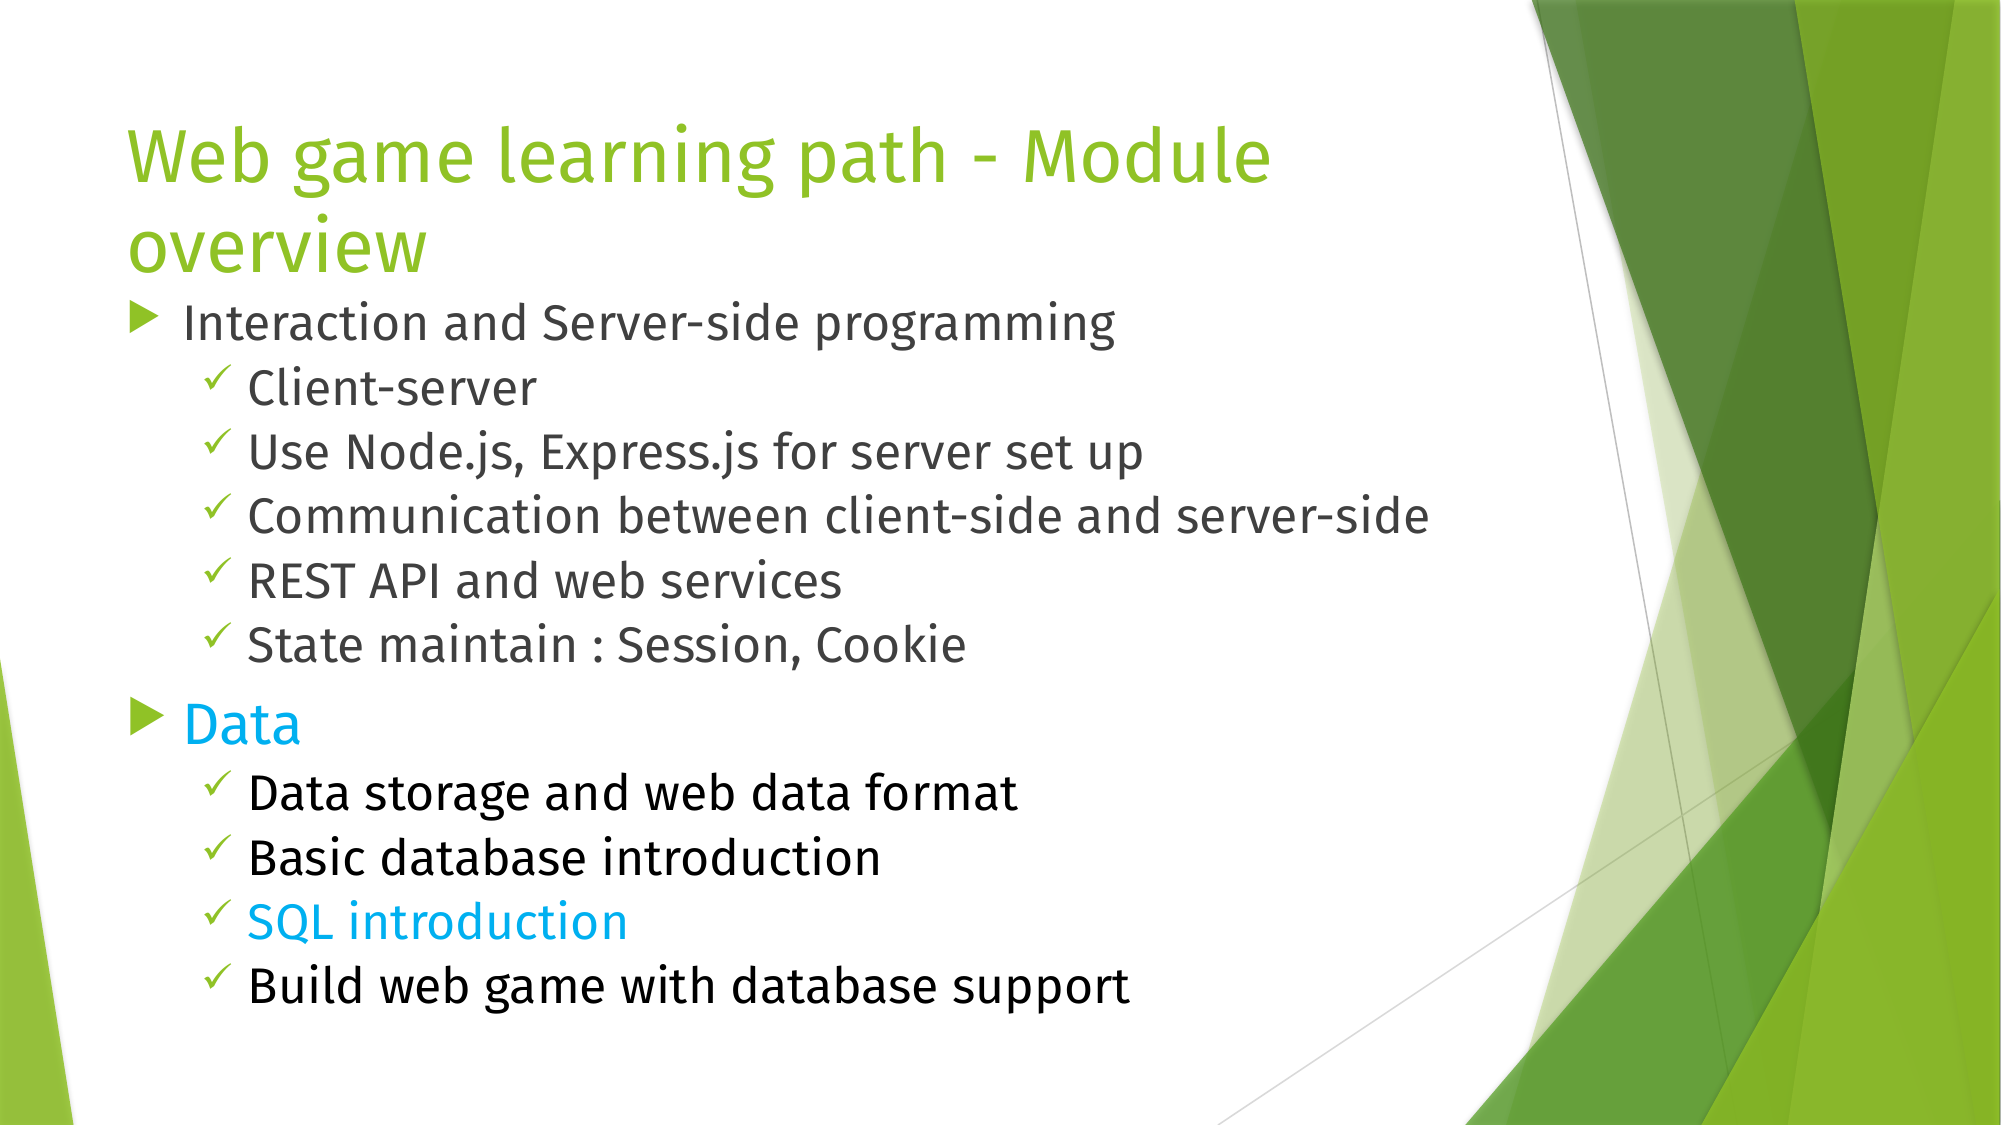

# Web game learning path - Module overview
Interaction and Server-side programming
Client-server
Use Node.js, Express.js for server set up
Communication between client-side and server-side
REST API and web services
State maintain : Session, Cookie
Data
Data storage and web data format
Basic database introduction
SQL introduction
Build web game with database support